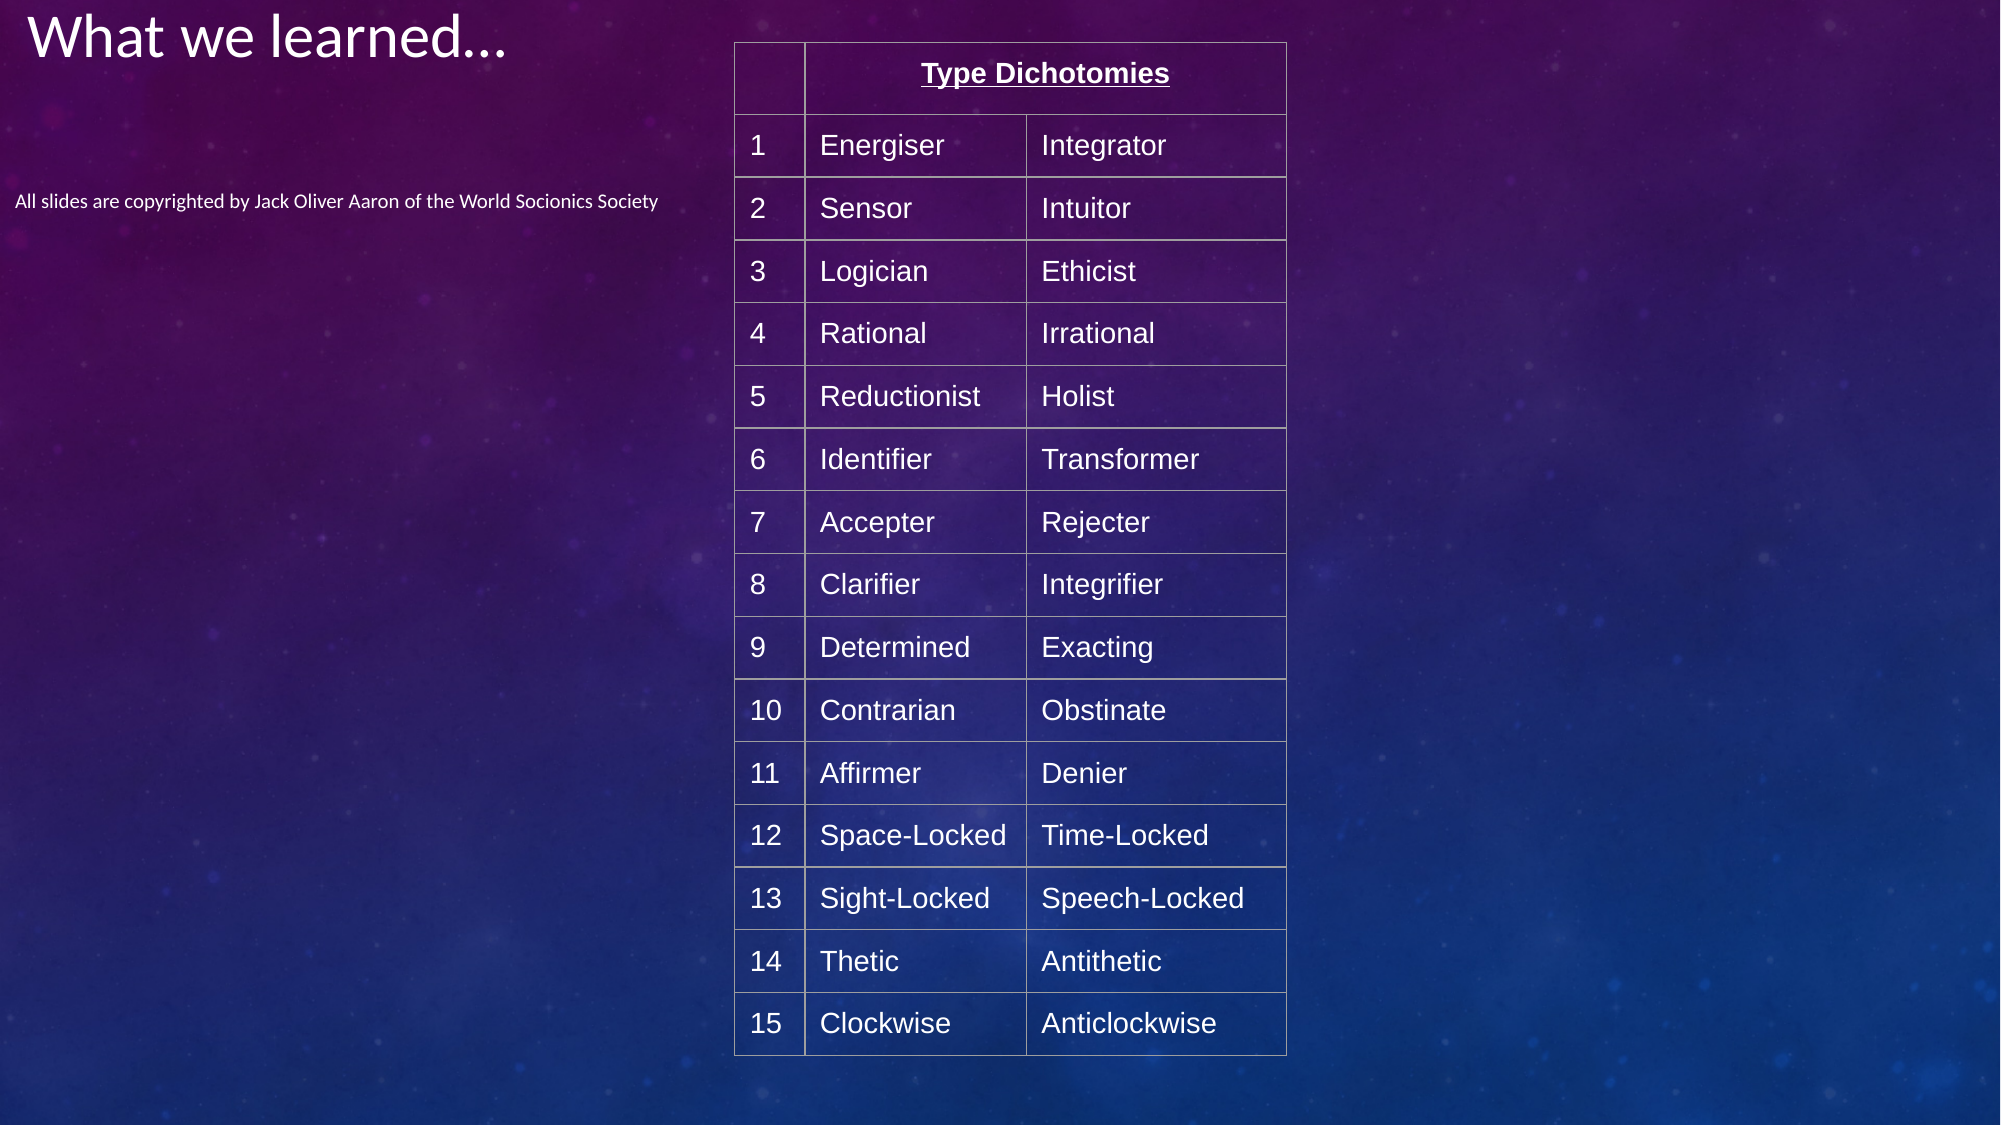

# What we learned…
|  | Type Dichotomies |  |
| --- | --- | --- |
| 1 | Energiser | Integrator |
| 2 | Sensor | Intuitor |
| 3 | Logician | Ethicist |
| 4 | Rational | Irrational |
| 5 | Reductionist | Holist |
| 6 | Identifier | Transformer |
| 7 | Accepter | Rejecter |
| 8 | Clarifier | Integrifier |
| 9 | Determined | Exacting |
| 10 | Contrarian | Obstinate |
| 11 | Affirmer | Denier |
| 12 | Space-Locked | Time-Locked |
| 13 | Sight-Locked | Speech-Locked |
| 14 | Thetic | Antithetic |
| 15 | Clockwise | Anticlockwise |
All slides are copyrighted by Jack Oliver Aaron of the World Socionics Society